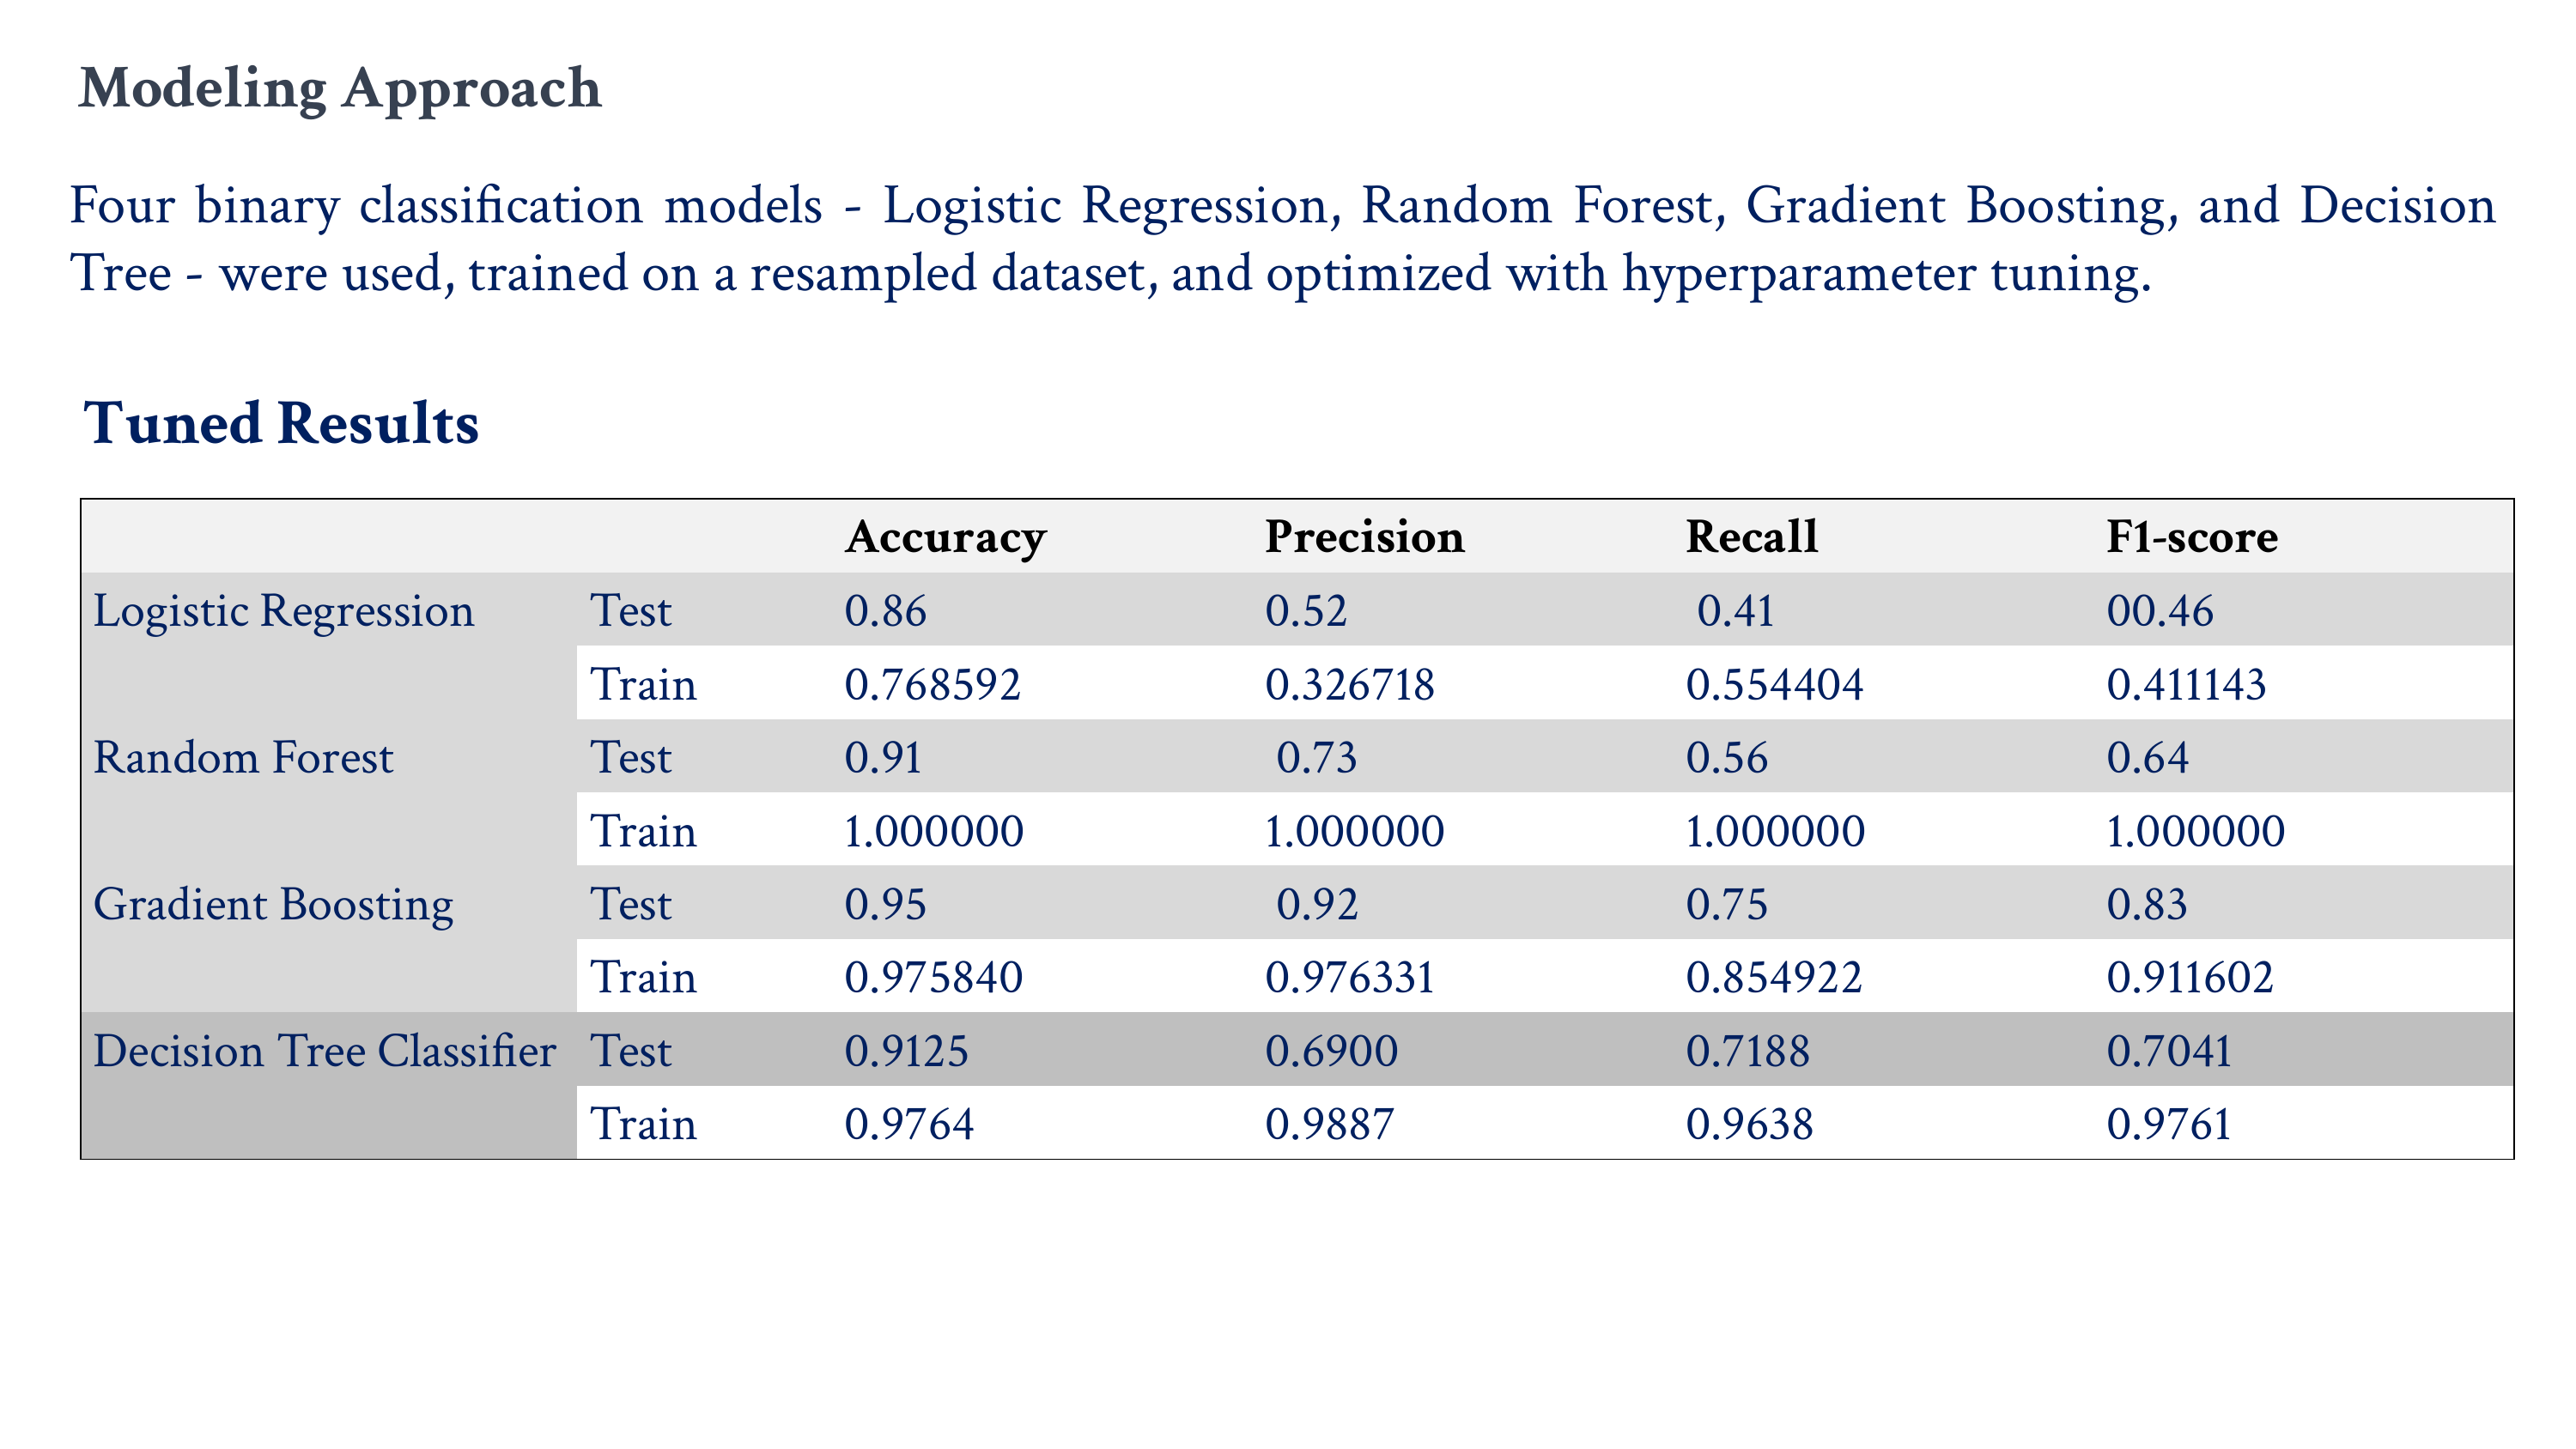

# Modeling Approach
Four binary classification models - Logistic Regression, Random Forest, Gradient Boosting, and Decision Tree - were used, trained on a resampled dataset, and optimized with hyperparameter tuning.

Tuned Results
|  |  | Accuracy | Precision | Recall | F1-score |
| --- | --- | --- | --- | --- | --- |
| Logistic Regression | Test | 0.86 | 0.52 | 0.41 | 00.46 |
|  | Train | 0.768592 | 0.326718 | 0.554404 | 0.411143 |
| Random Forest | Test | 0.91 | 0.73 | 0.56 | 0.64 |
|  | Train | 1.000000 | 1.000000 | 1.000000 | 1.000000 |
| Gradient Boosting | Test | 0.95 | 0.92 | 0.75 | 0.83 |
|  | Train | 0.975840 | 0.976331 | 0.854922 | 0.911602 |
| Decision Tree Classifier | Test | 0.9125 | 0.6900 | 0.7188 | 0.7041 |
|  | Train | 0.9764 | 0.9887 | 0.9638 | 0.9761 |